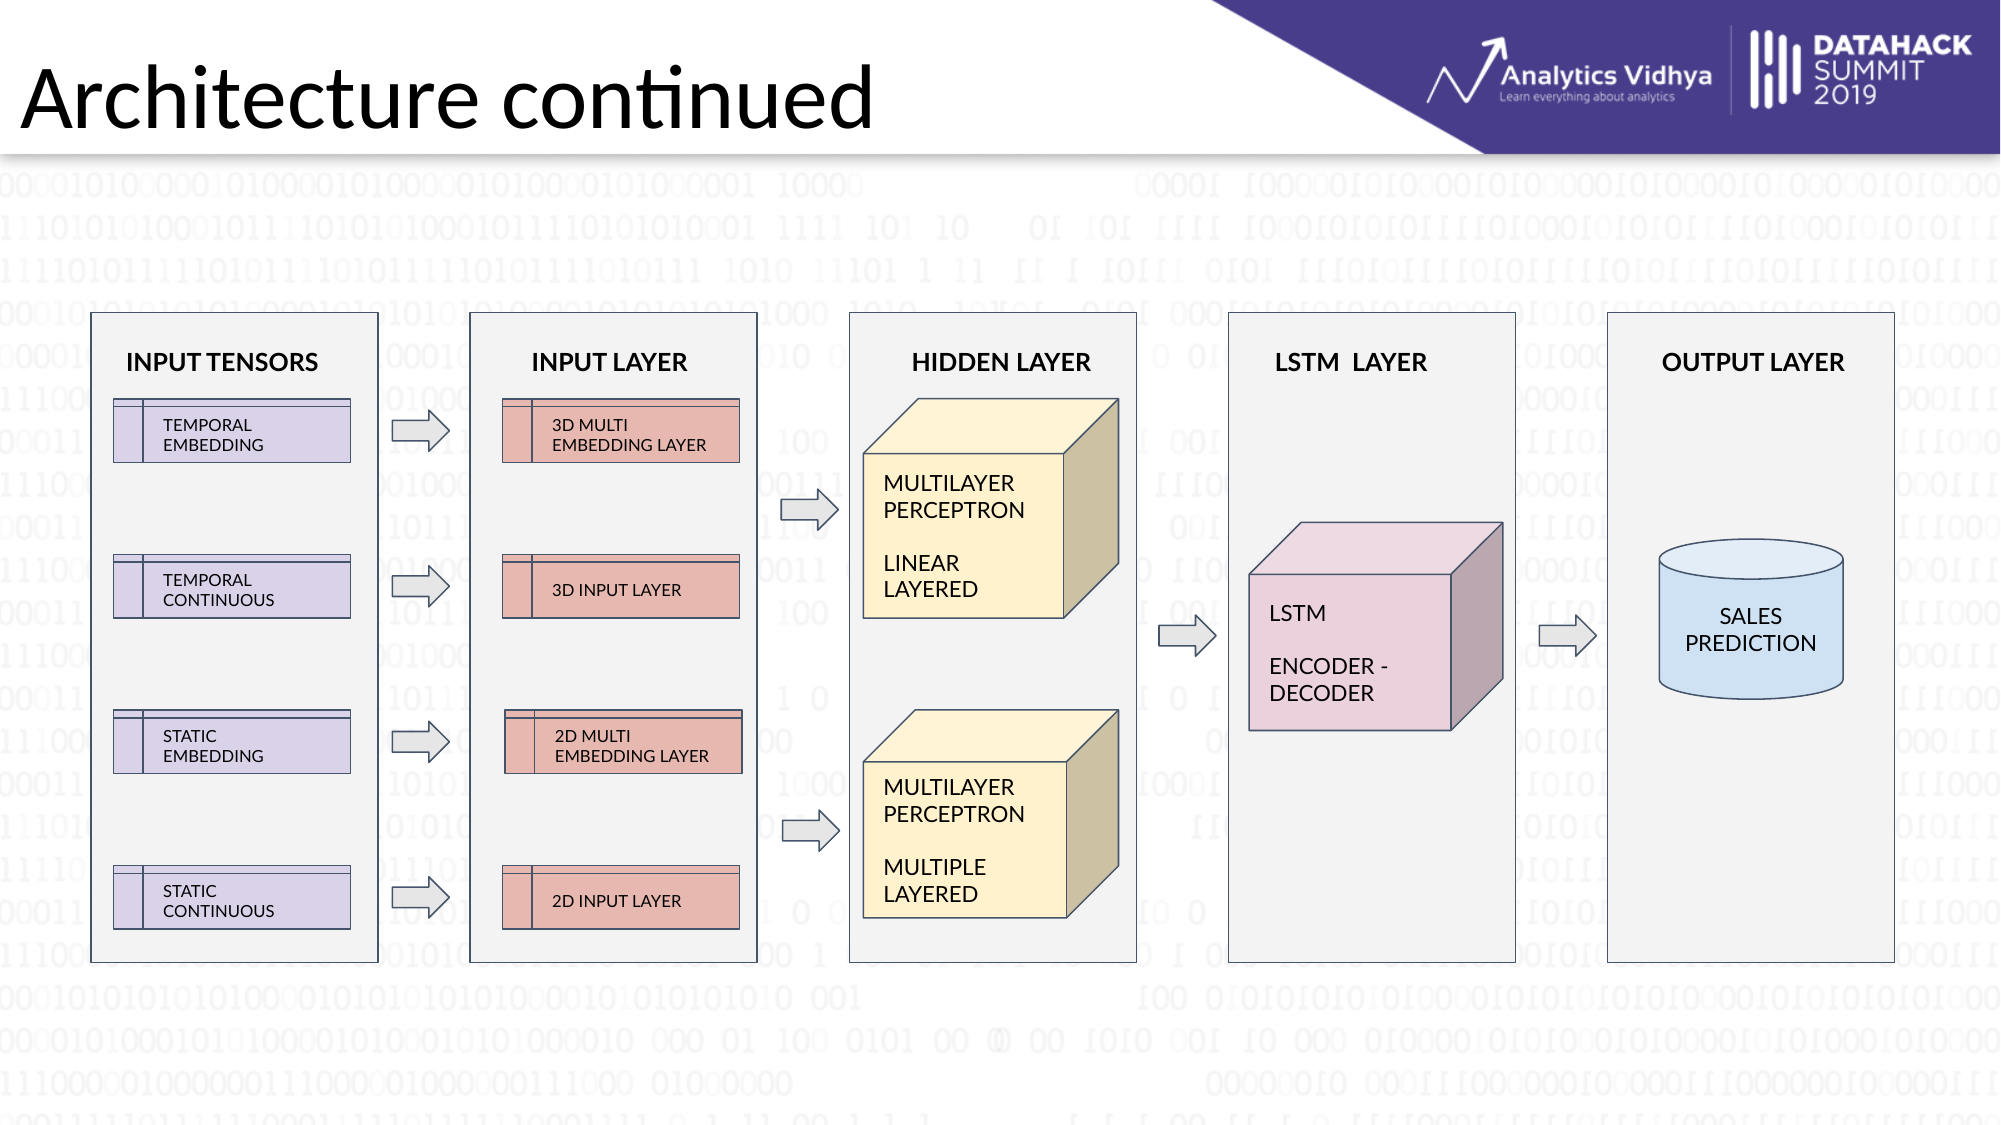

# Architecture continued

INPUT TENSORS
INPUT LAYER
HIDDEN LAYER
LSTM  LAYER
OUTPUT LAYER
TEMPORAL EMBEDDING
3D MULTI EMBEDDING LAYER
MULTILAYER PERCEPTRON

LINEAR
LAYERED

LSTM

ENCODER - DECODER
SALES
PREDICTION
TEMPORAL CONTINUOUS
3D INPUT LAYER

STATIC
EMBEDDING
MULTILAYER PERCEPTRON

MULTIPLE
LAYERED
2D MULTI EMBEDDING LAYER

STATIC
CONTINUOUS
2D INPUT LAYER